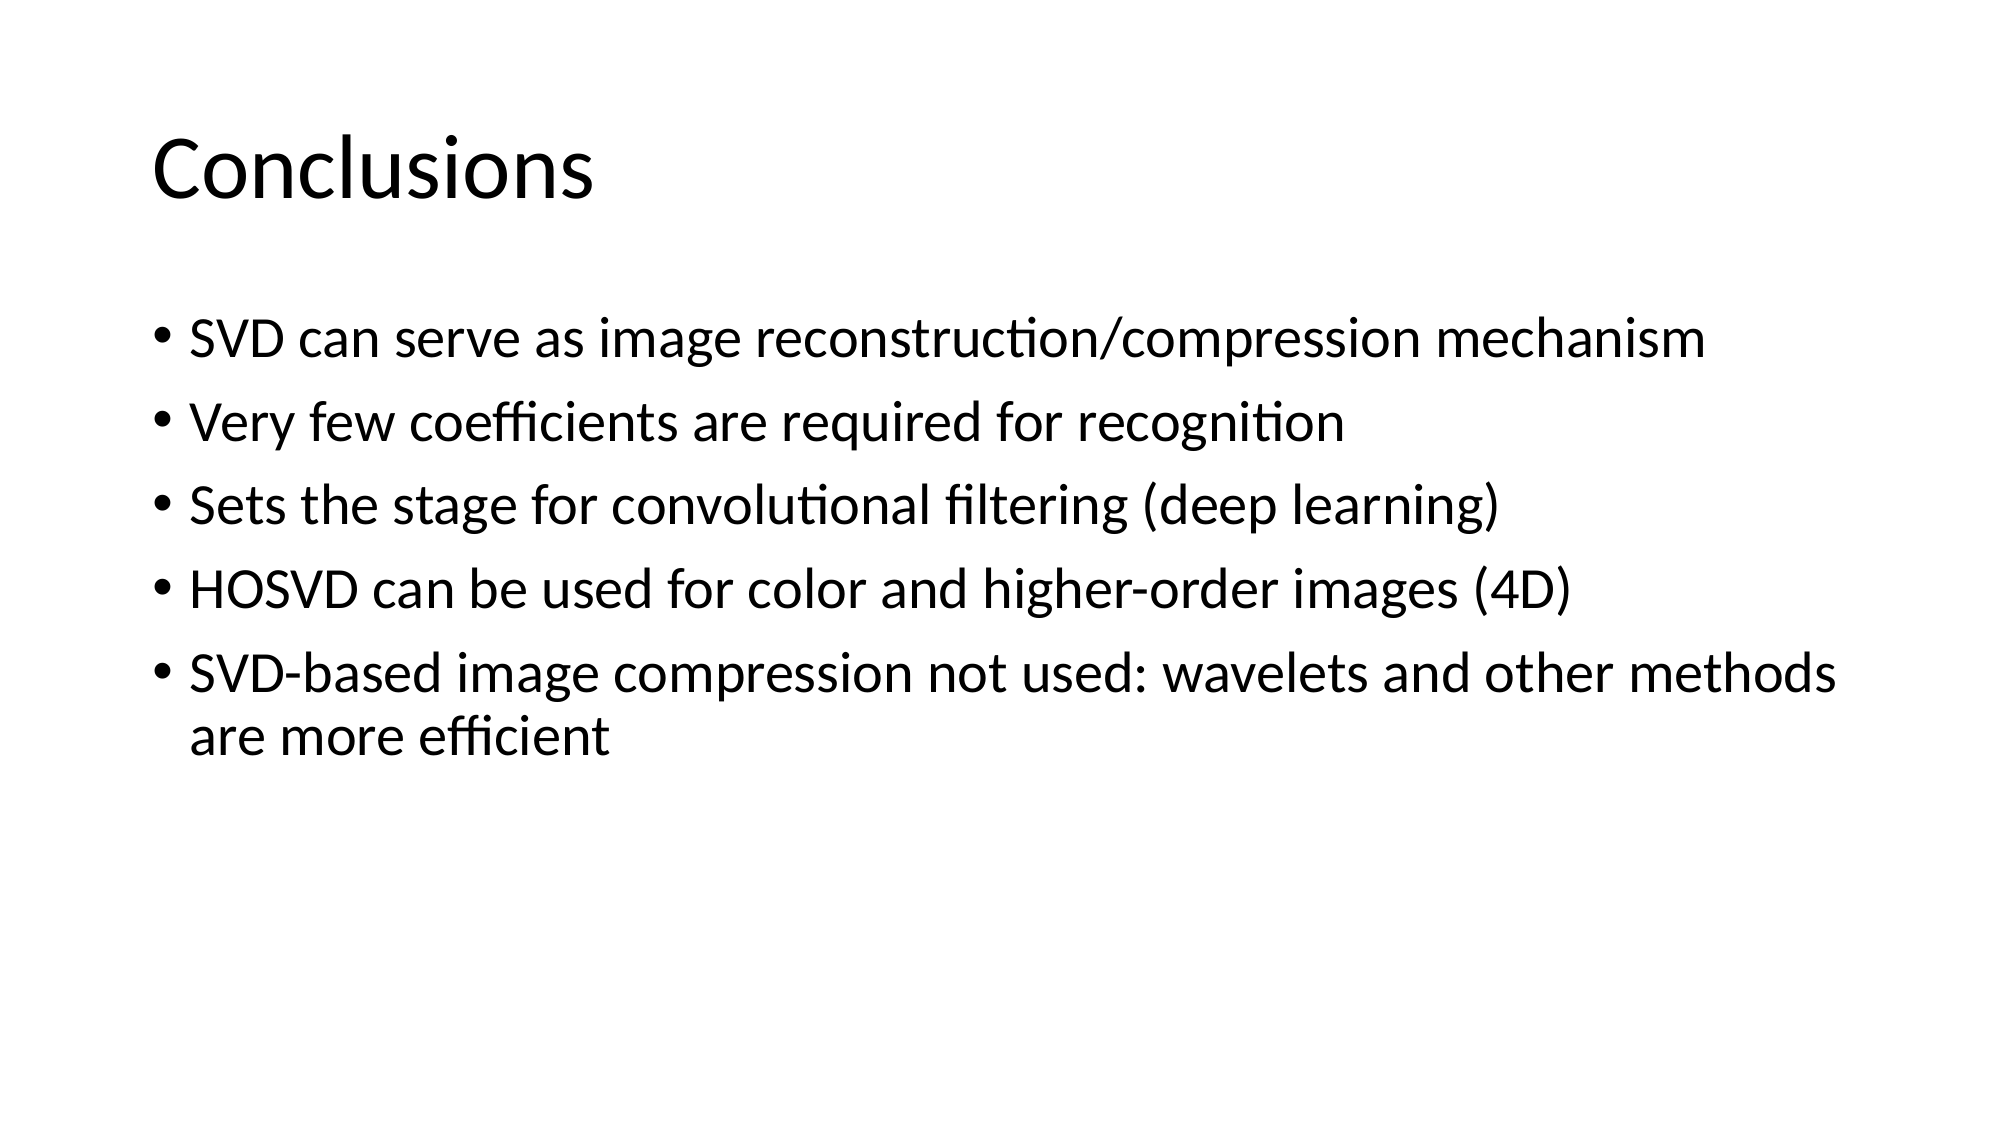

# Conclusions
SVD can serve as image reconstruction/compression mechanism
Very few coefficients are required for recognition
Sets the stage for convolutional filtering (deep learning)
HOSVD can be used for color and higher-order images (4D)
SVD-based image compression not used: wavelets and other methods are more efficient